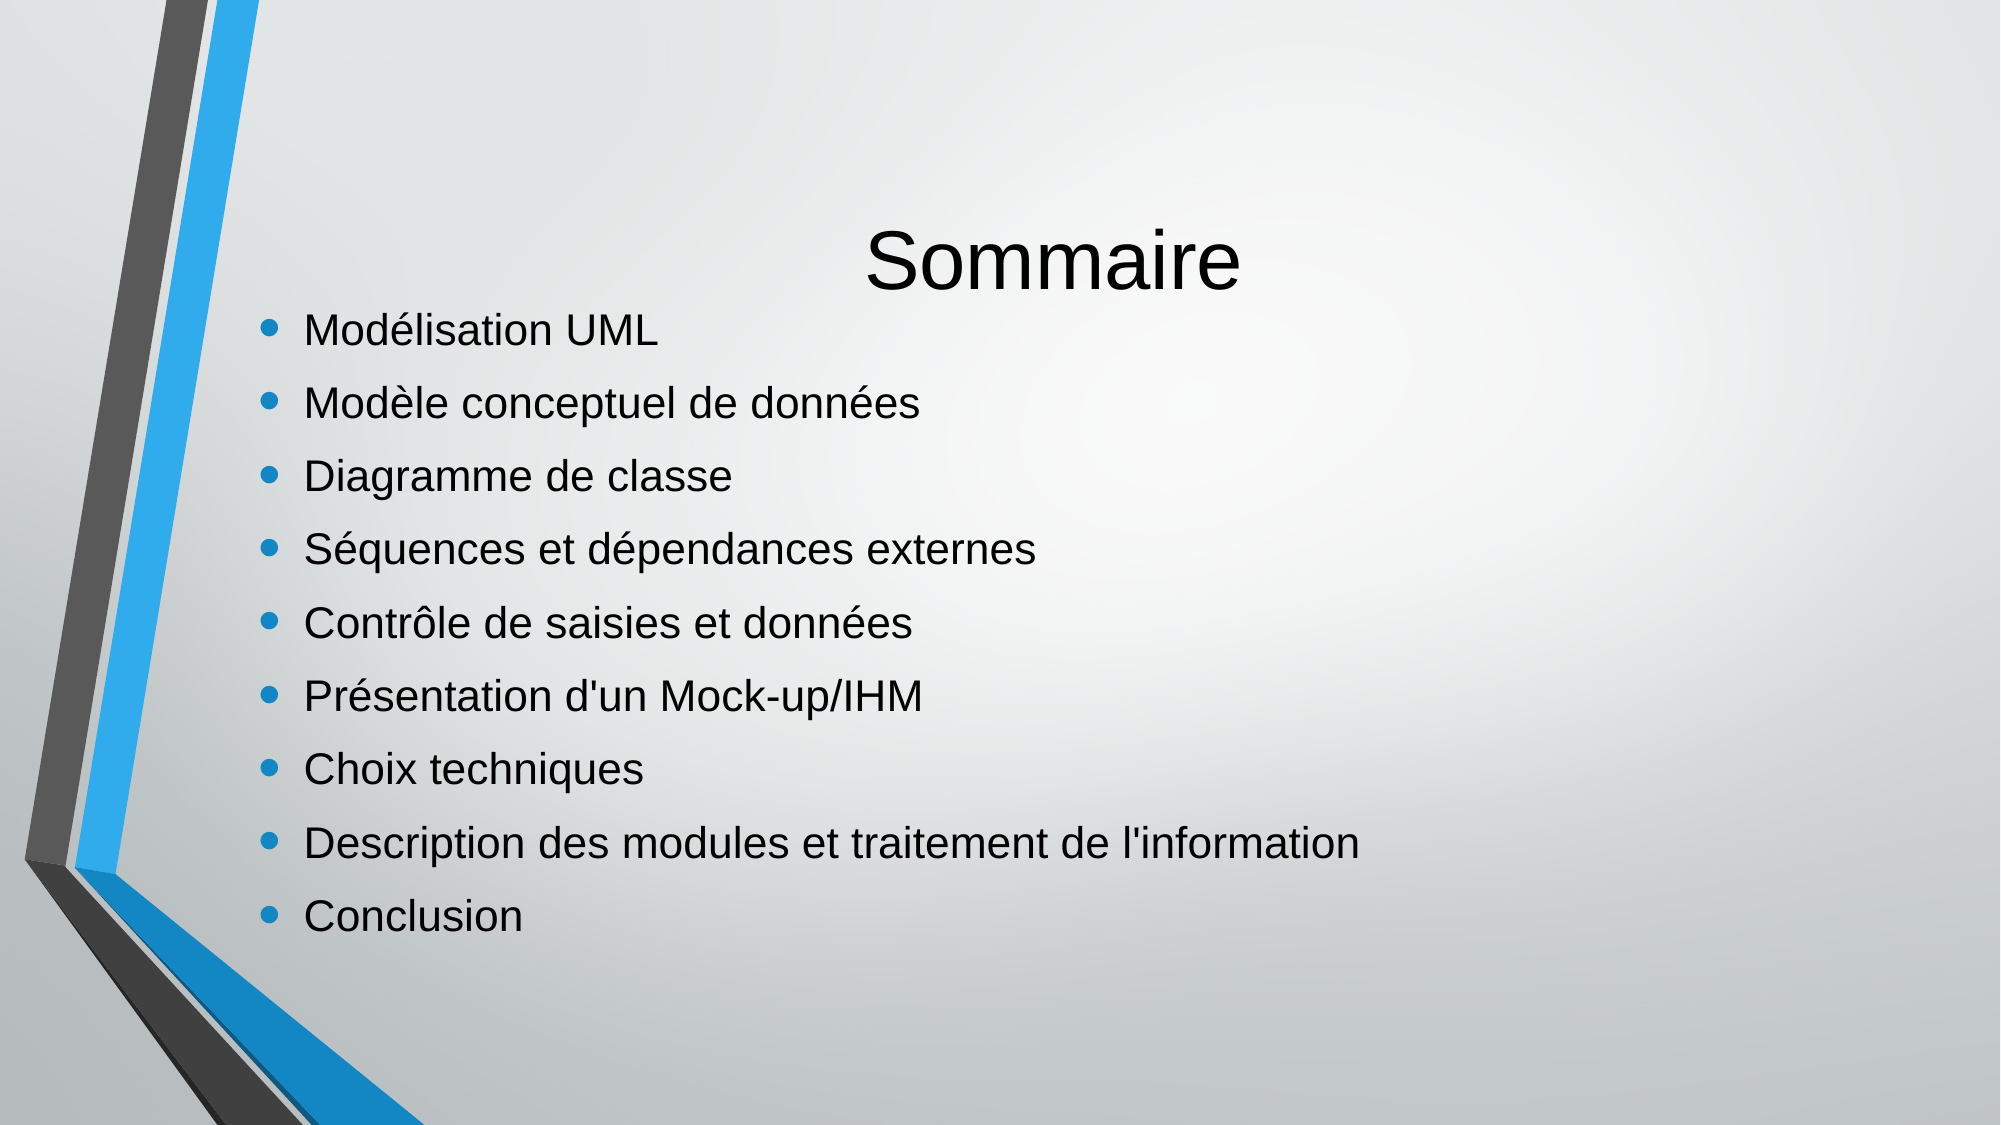

# Sommaire
Modélisation UML
Modèle conceptuel de données
Diagramme de classe
Séquences et dépendances externes
Contrôle de saisies et données
Présentation d'un Mock-up/IHM
Choix techniques
Description des modules et traitement de l'information
Conclusion